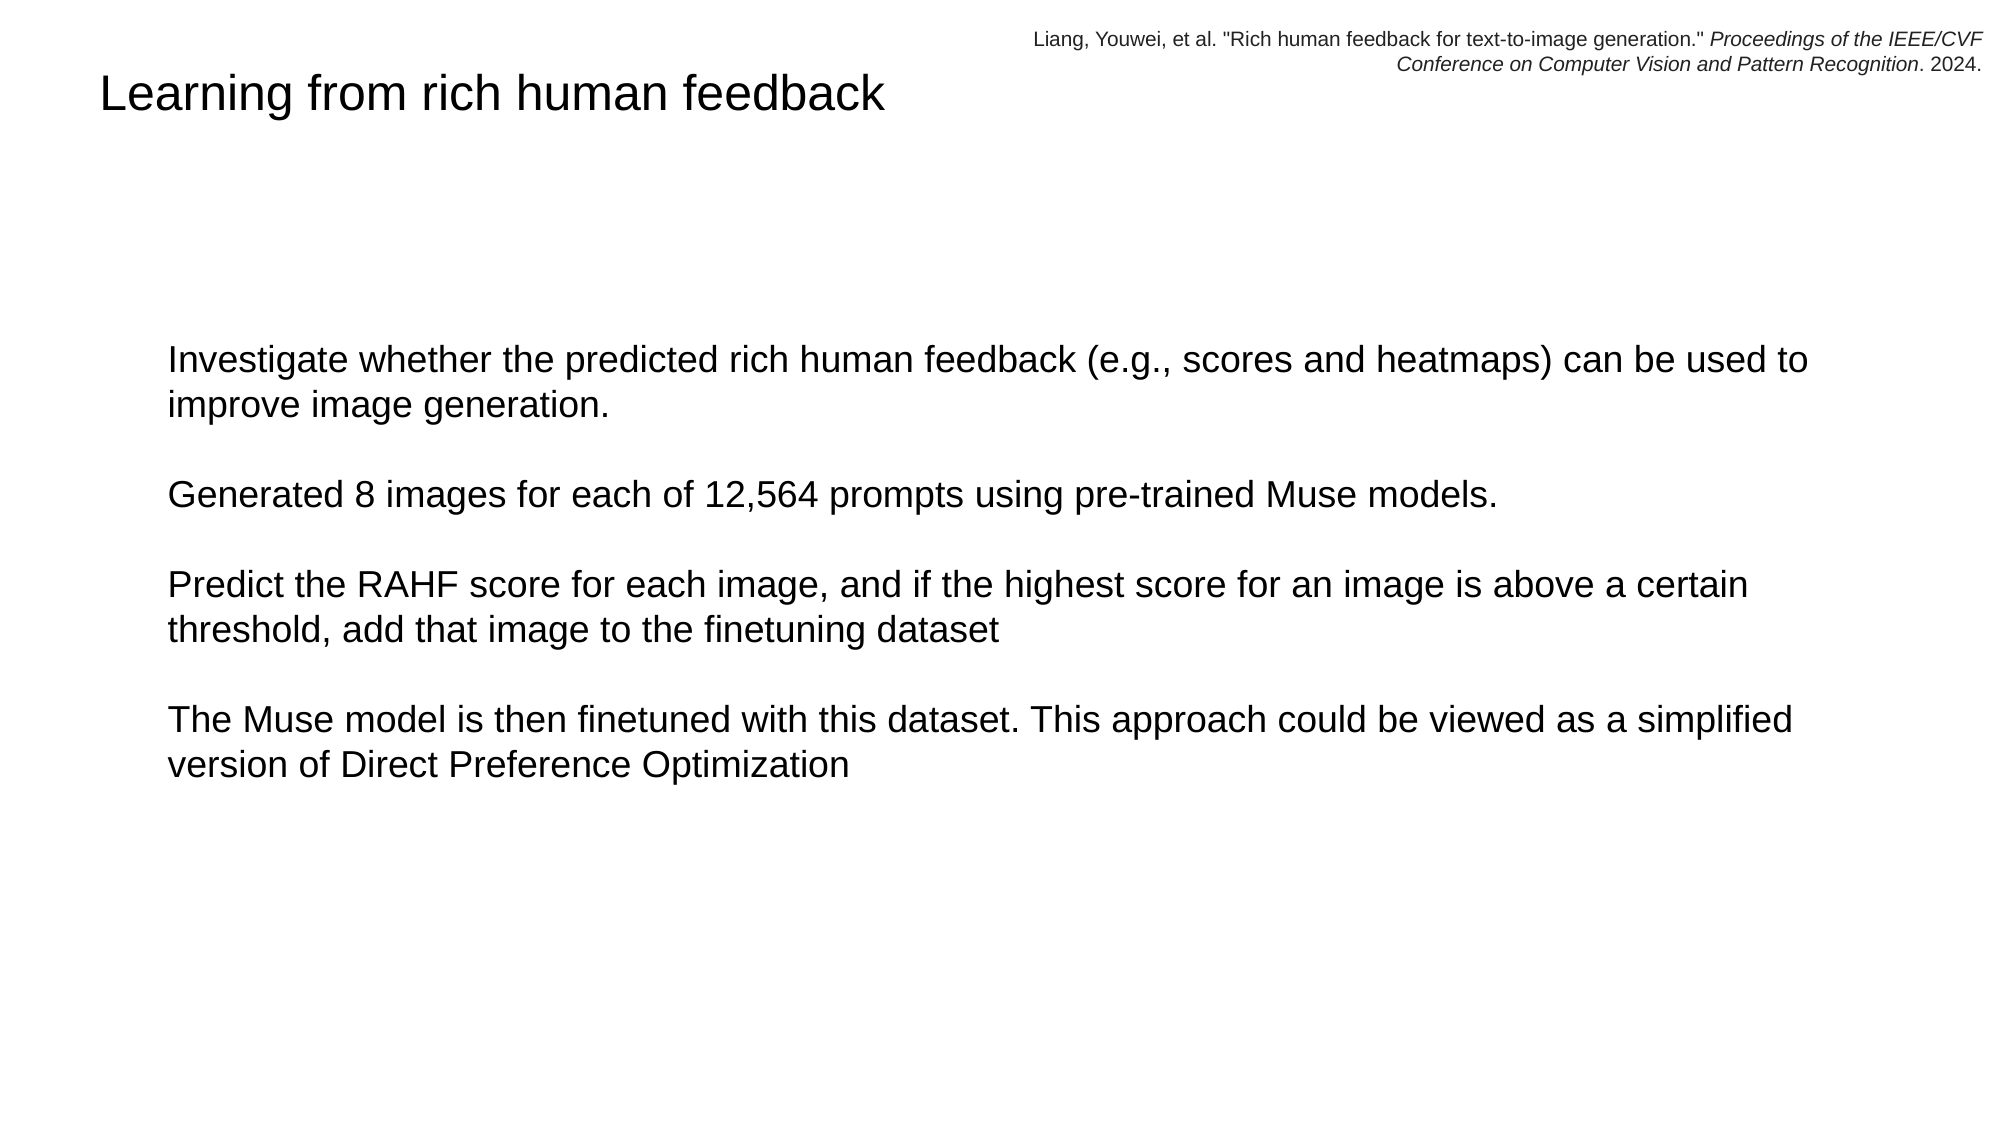

Liang, Youwei, et al. "Rich human feedback for text-to-image generation." Proceedings of the IEEE/CVF Conference on Computer Vision and Pattern Recognition. 2024.
Learning from rich human feedback
Investigate whether the predicted rich human feedback (e.g., scores and heatmaps) can be used to improve image generation.

Generated 8 images for each of 12,564 prompts using pre-trained Muse models.

Predict the RAHF score for each image, and if the highest score for an image is above a certain threshold, add that image to the finetuning dataset

The Muse model is then finetuned with this dataset. This approach could be viewed as a simplified version of Direct Preference Optimization